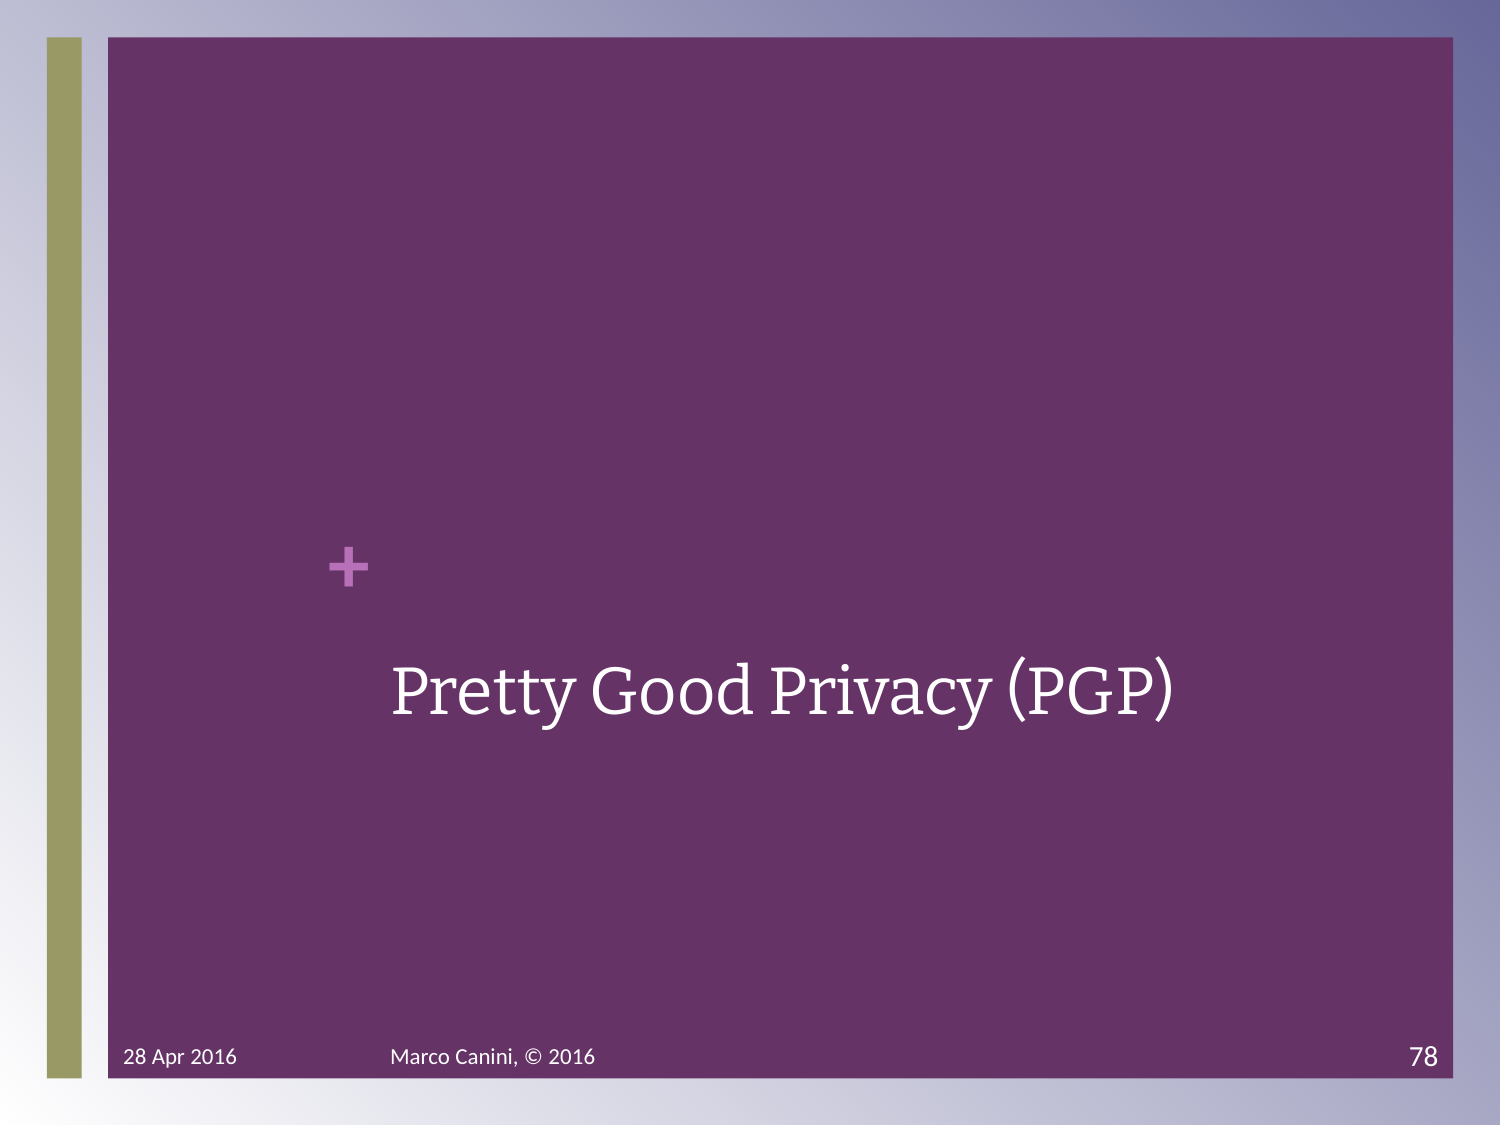

# Pretty Good Privacy (PGP)

28 Apr 2016
Marco Canini, © 2016
78